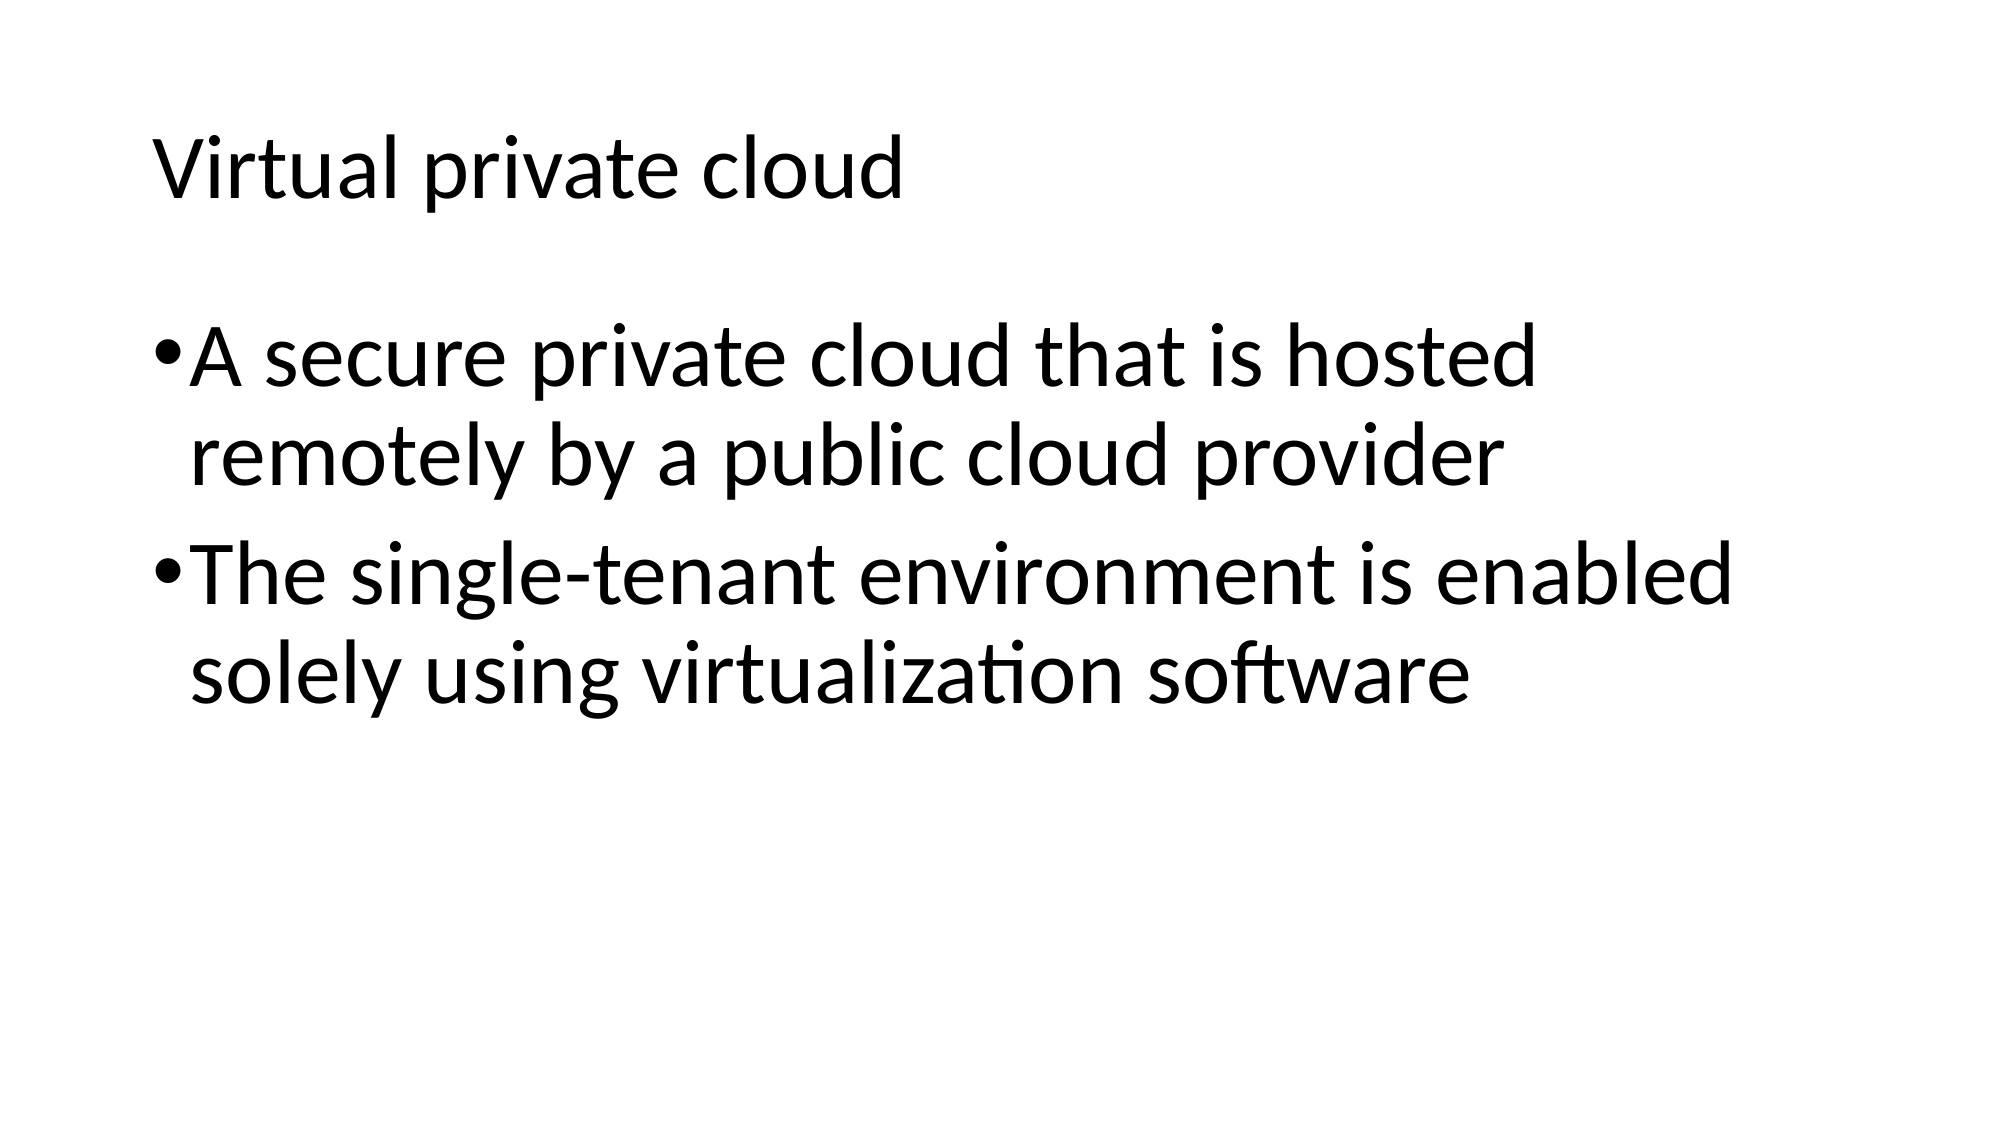

# Virtual private cloud
A secure private cloud that is hosted remotely by a public cloud provider
The single-tenant environment is enabled solely using virtualization software